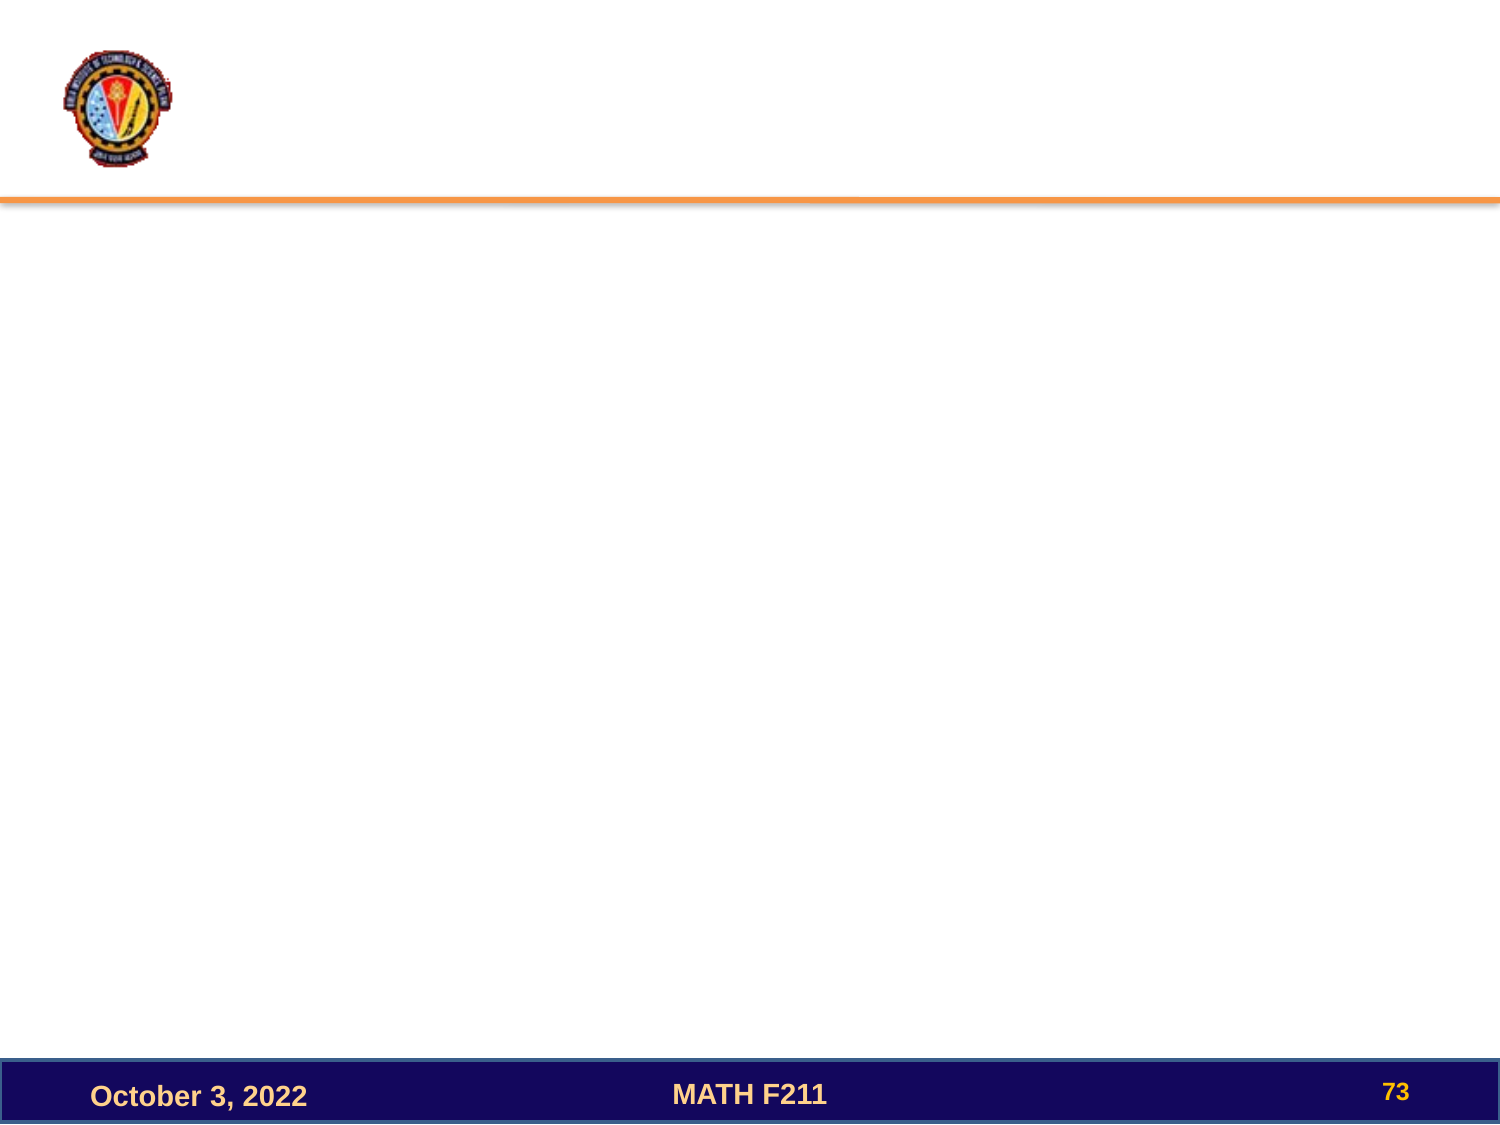

#

73
MATH F211
October 3, 2022